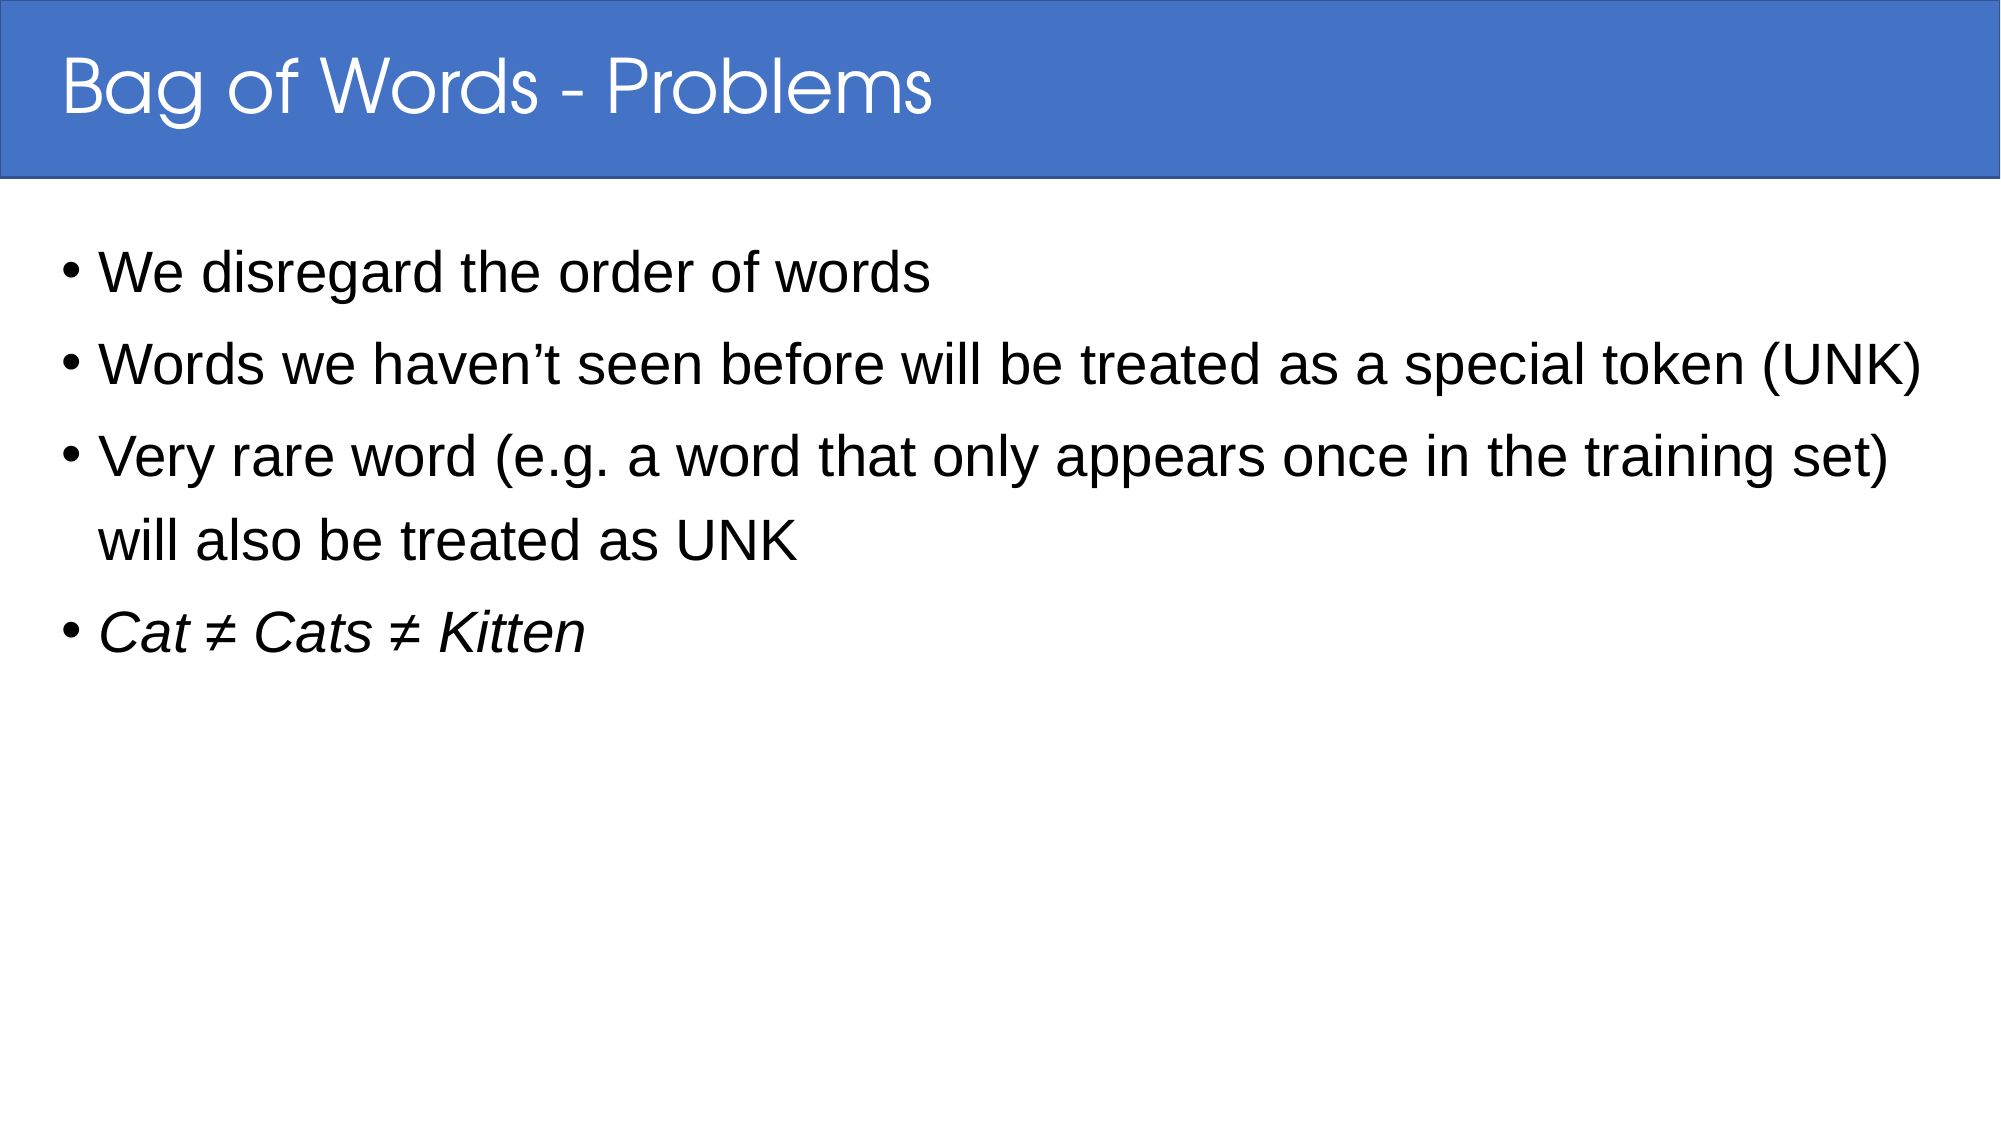

# Bag of Words - Problems
We disregard the order of words
Words we haven’t seen before will be treated as a special token (UNK)
Very rare word (e.g. a word that only appears once in the training set) will also be treated as UNK
Cat ≠ Cats ≠ Kitten